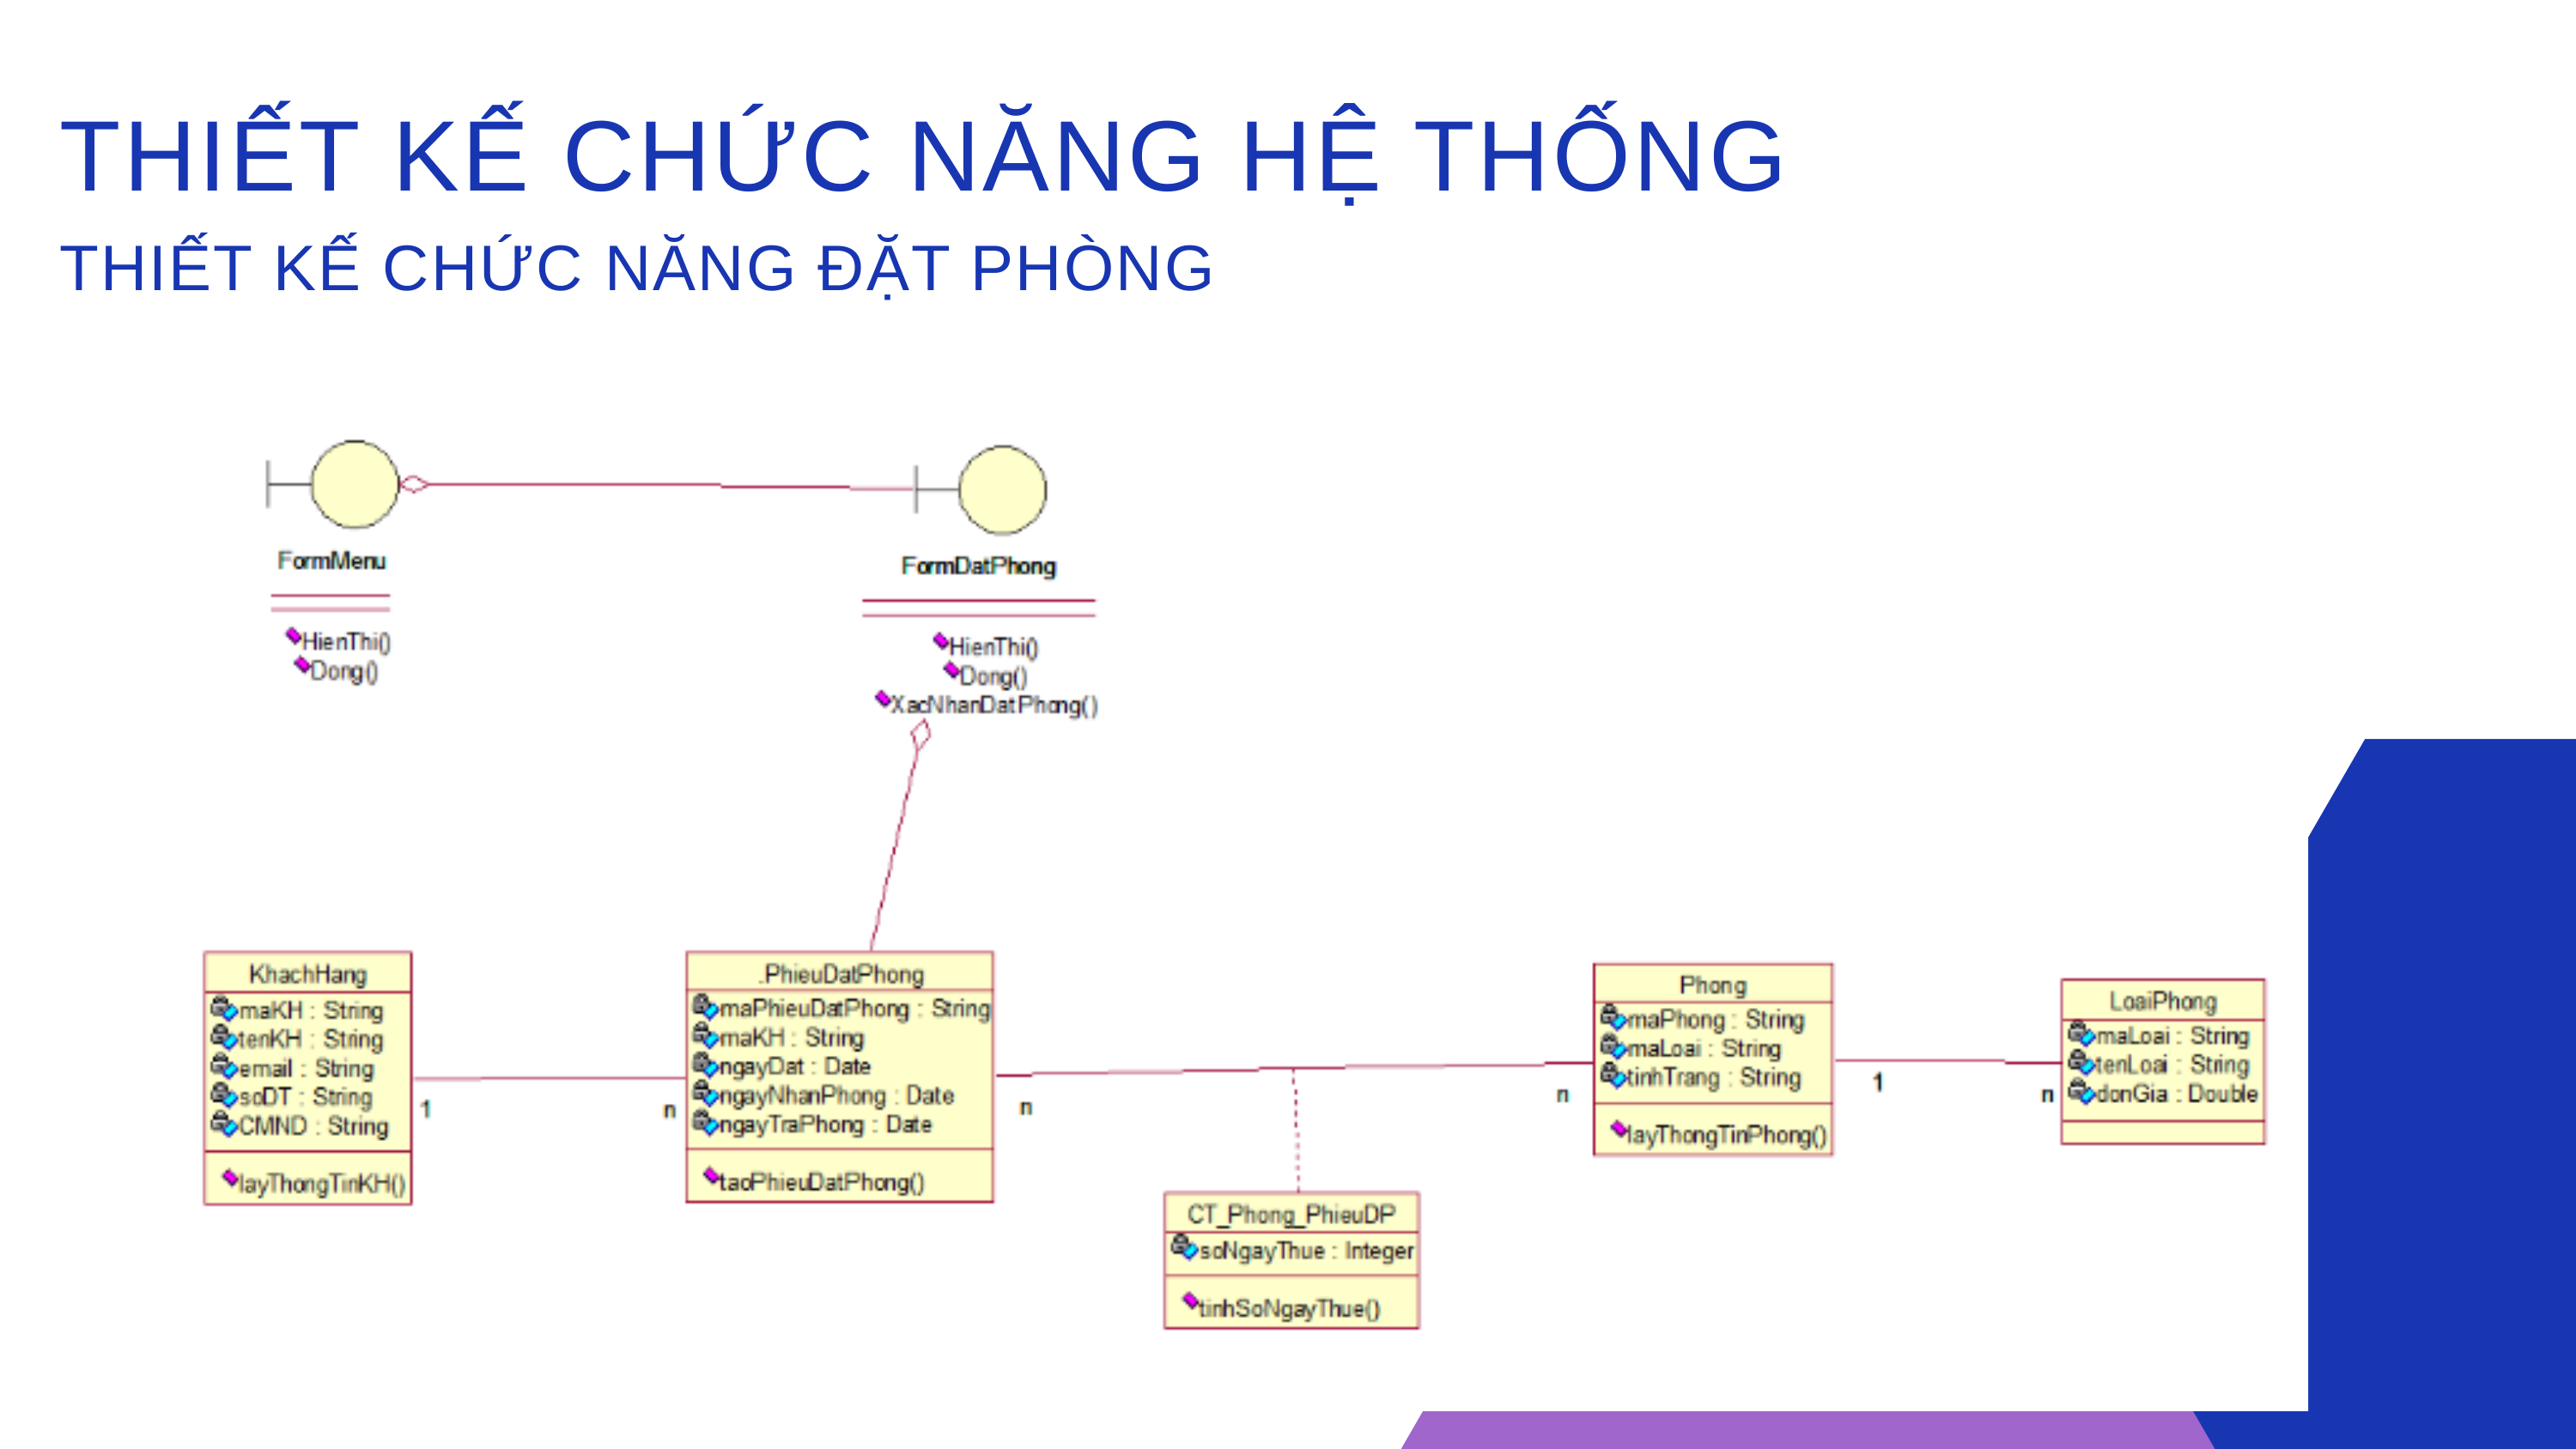

THIẾT KẾ CHỨC NĂNG HỆ THỐNG
THIẾT KẾ CHỨC NĂNG ĐẶT PHÒNG